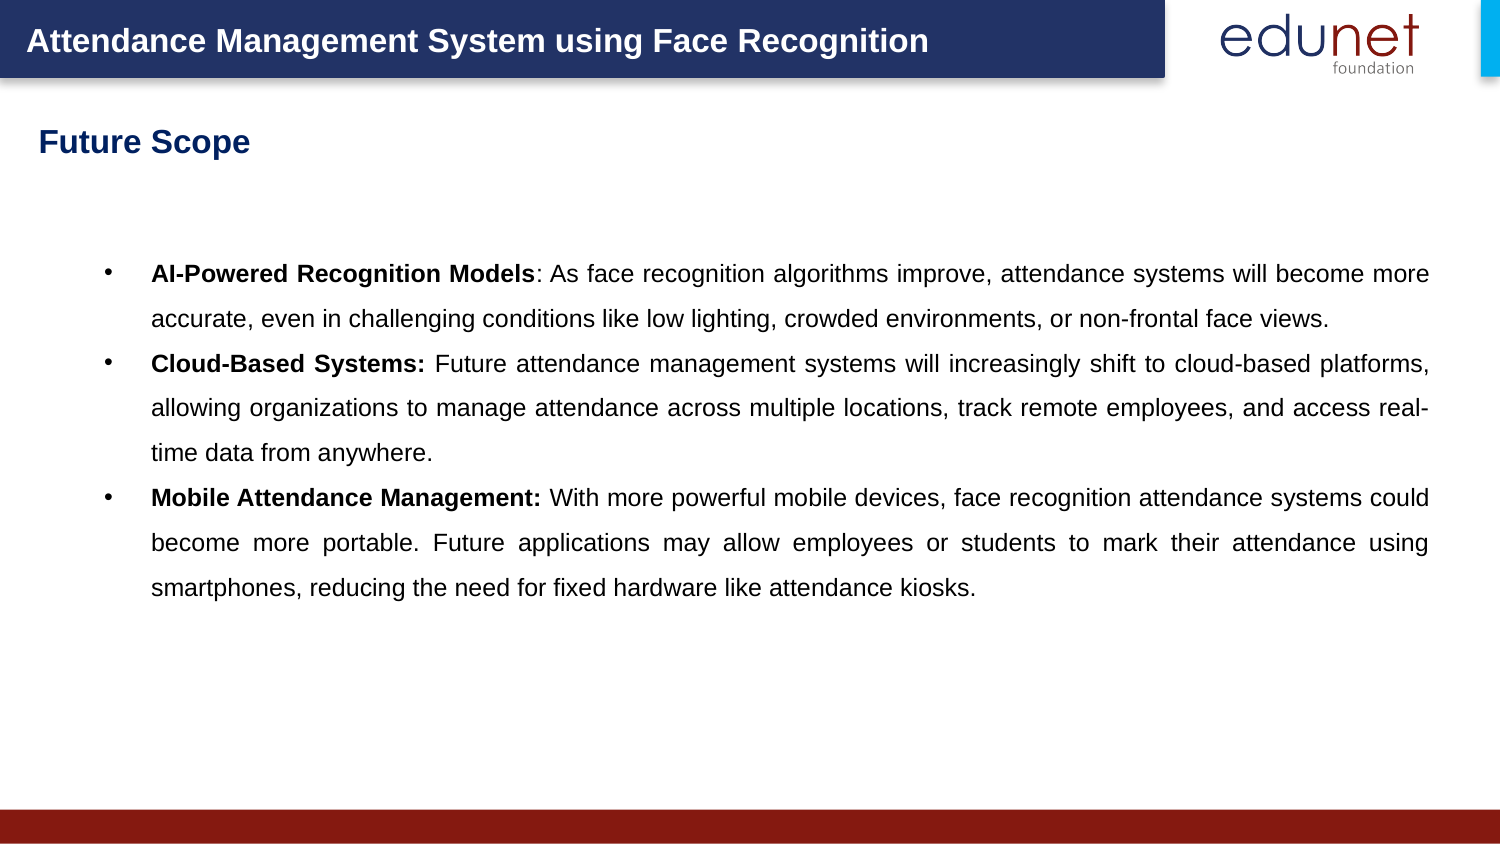

# Future Scope
AI-Powered Recognition Models: As face recognition algorithms improve, attendance systems will become more accurate, even in challenging conditions like low lighting, crowded environments, or non-frontal face views.
Cloud-Based Systems: Future attendance management systems will increasingly shift to cloud-based platforms, allowing organizations to manage attendance across multiple locations, track remote employees, and access real-time data from anywhere.
Mobile Attendance Management: With more powerful mobile devices, face recognition attendance systems could become more portable. Future applications may allow employees or students to mark their attendance using smartphones, reducing the need for fixed hardware like attendance kiosks.